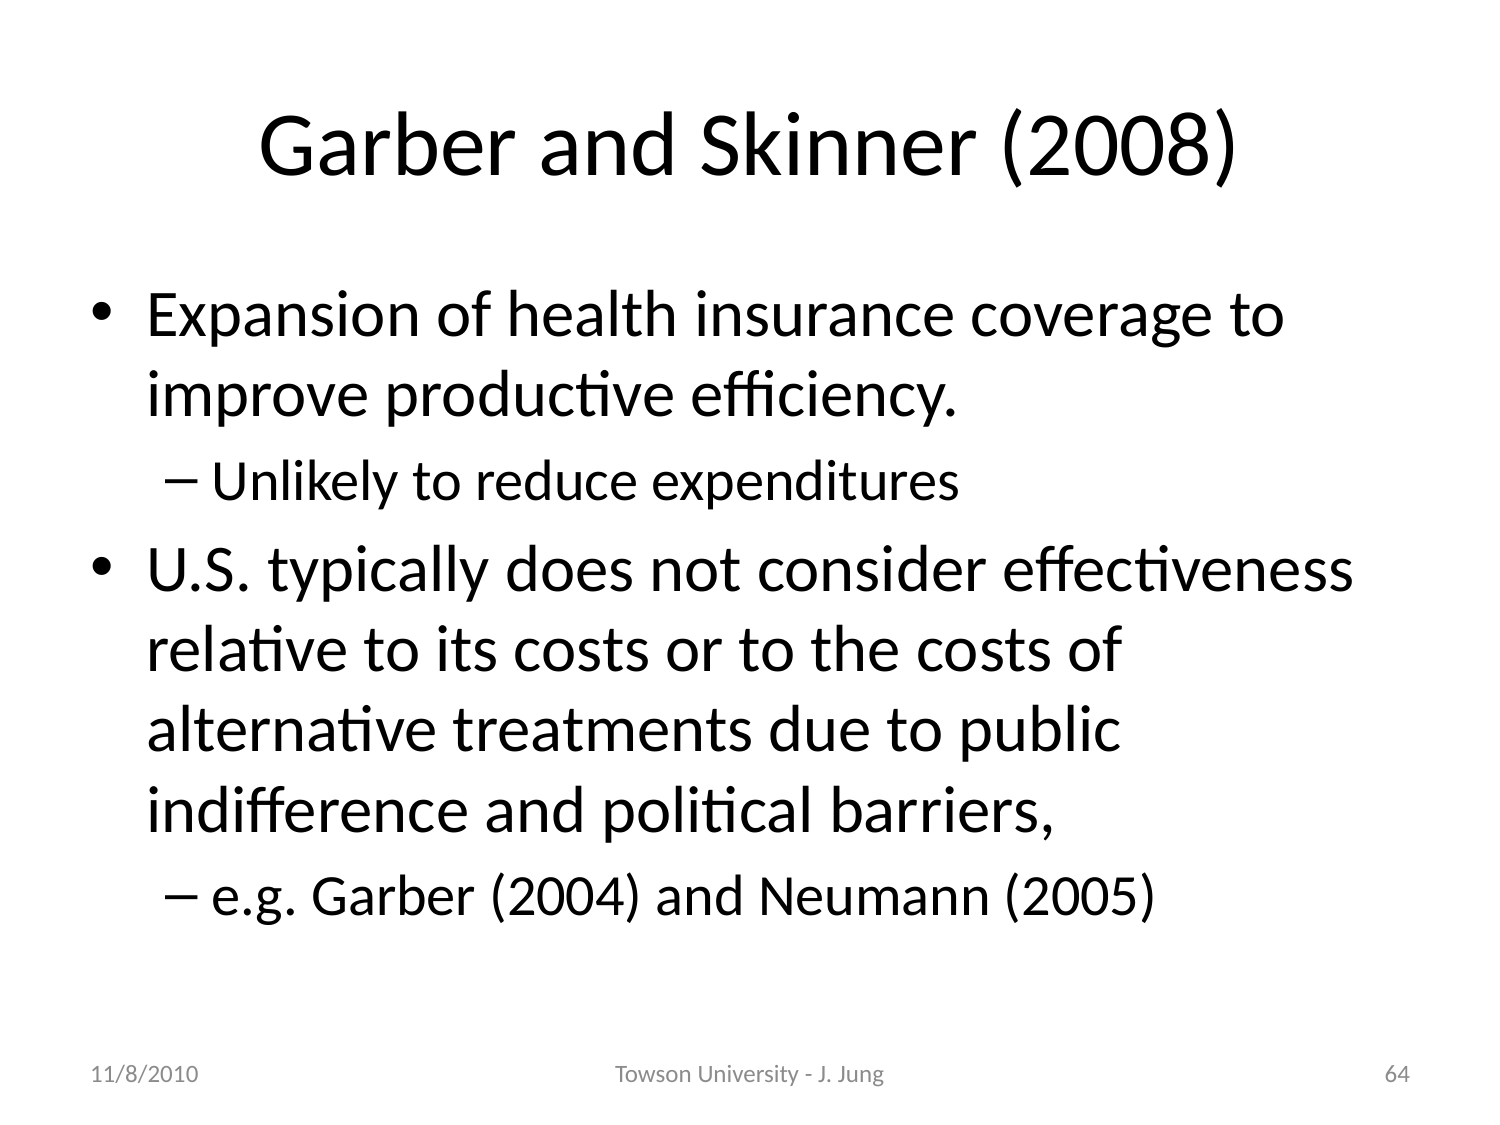

# Garber and Skinner (2008)
Expansion of health insurance coverage to improve productive efficiency.
Unlikely to reduce expenditures
U.S. typically does not consider effectiveness relative to its costs or to the costs of alternative treatments due to public indifference and political barriers,
e.g. Garber (2004) and Neumann (2005)
11/8/2010
Towson University - J. Jung
64